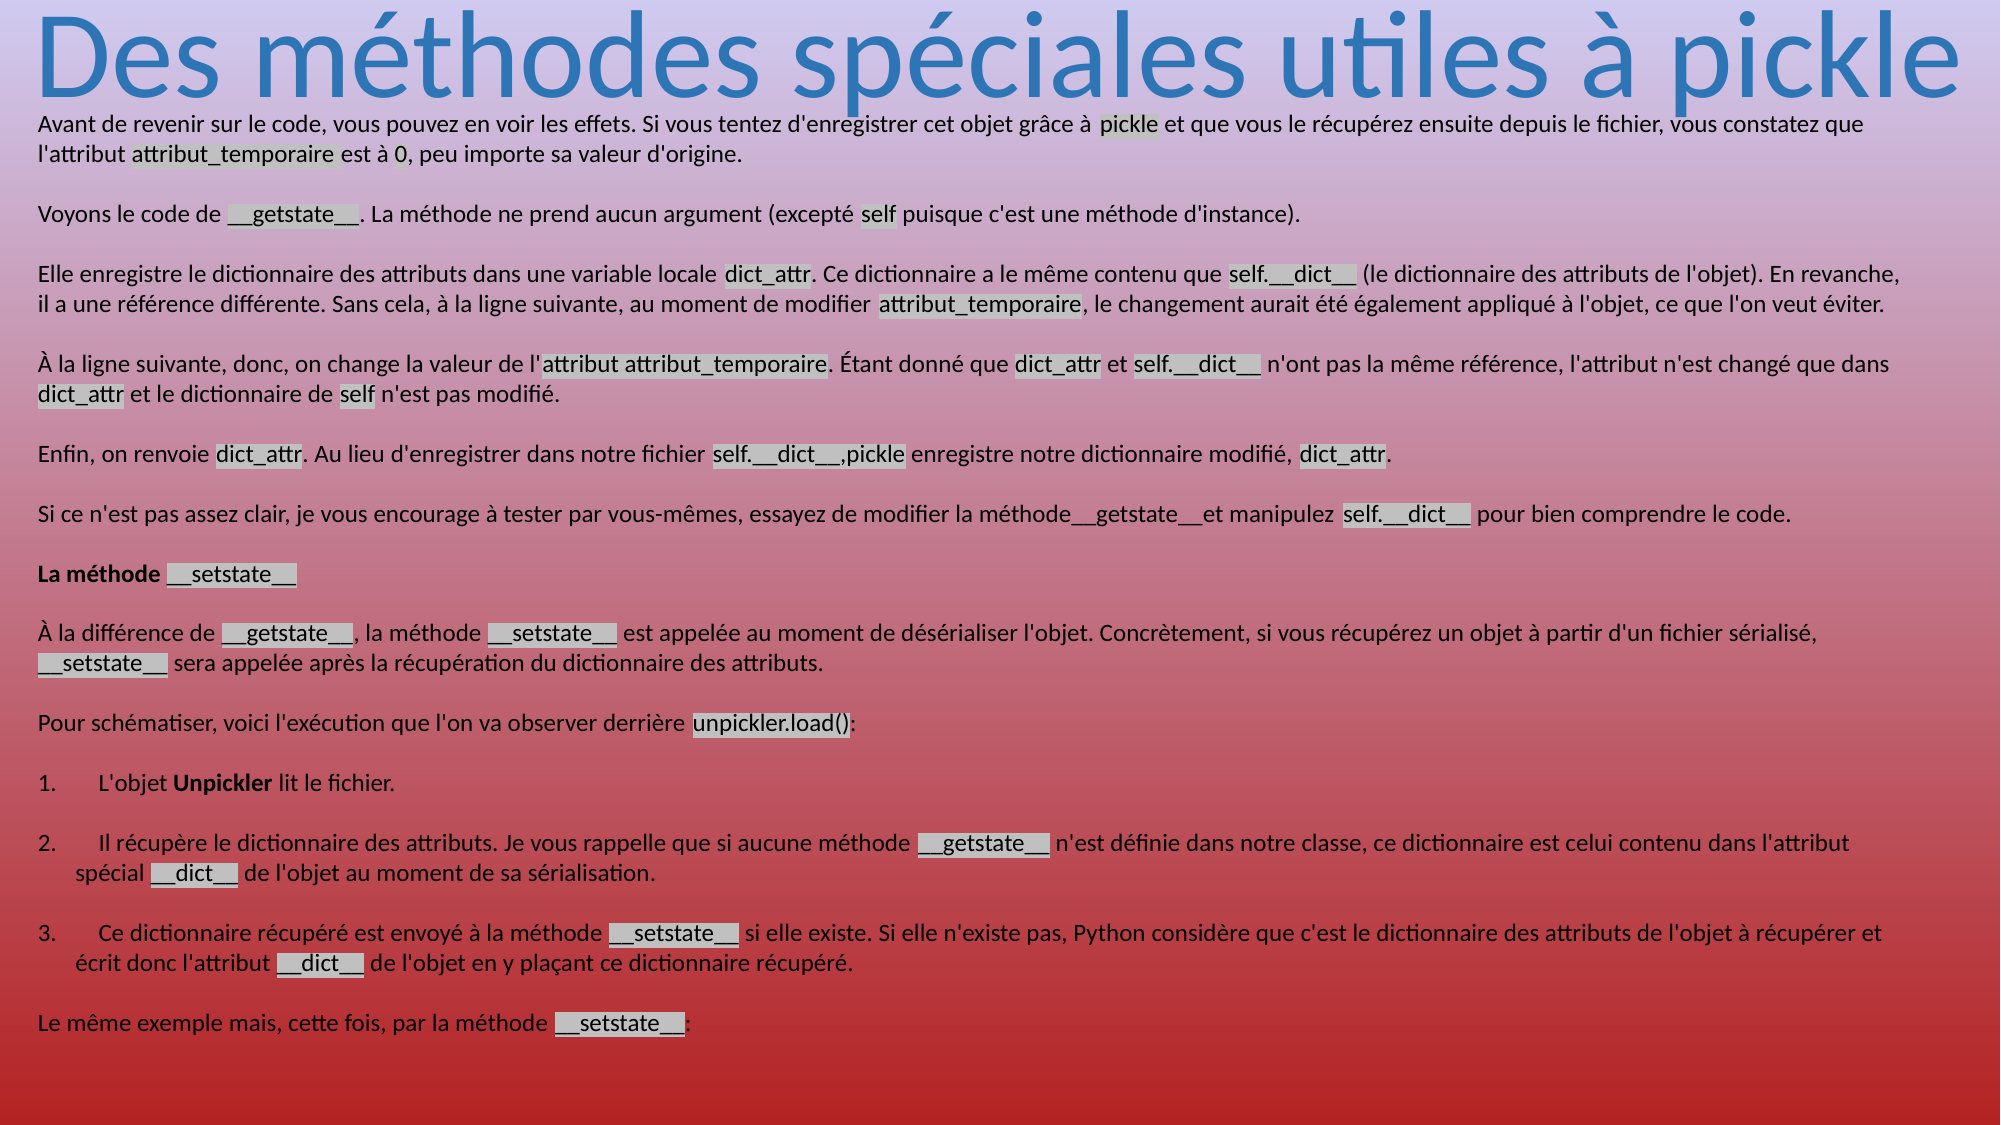

# Des méthodes spéciales utiles à pickle
Avant de revenir sur le code, vous pouvez en voir les effets. Si vous tentez d'enregistrer cet objet grâce à pickle et que vous le récupérez ensuite depuis le fichier, vous constatez que l'attribut attribut_temporaire est à 0, peu importe sa valeur d'origine.

Voyons le code de __getstate__. La méthode ne prend aucun argument (excepté self puisque c'est une méthode d'instance).

Elle enregistre le dictionnaire des attributs dans une variable locale dict_attr. Ce dictionnaire a le même contenu que self.__dict__ (le dictionnaire des attributs de l'objet). En revanche, il a une référence différente. Sans cela, à la ligne suivante, au moment de modifier attribut_temporaire, le changement aurait été également appliqué à l'objet, ce que l'on veut éviter.

À la ligne suivante, donc, on change la valeur de l'attribut attribut_temporaire. Étant donné que dict_attr et self.__dict__ n'ont pas la même référence, l'attribut n'est changé que dans dict_attr et le dictionnaire de self n'est pas modifié.

Enfin, on renvoie dict_attr. Au lieu d'enregistrer dans notre fichier self.__dict__,pickle enregistre notre dictionnaire modifié, dict_attr.

Si ce n'est pas assez clair, je vous encourage à tester par vous-mêmes, essayez de modifier la méthode__getstate__et manipulez self.__dict__ pour bien comprendre le code.

La méthode __setstate__

À la différence de __getstate__, la méthode __setstate__ est appelée au moment de désérialiser l'objet. Concrètement, si vous récupérez un objet à partir d'un fichier sérialisé, __setstate__ sera appelée après la récupération du dictionnaire des attributs.

Pour schématiser, voici l'exécution que l'on va observer derrière unpickler.load():

    L'objet Unpickler lit le fichier.

    Il récupère le dictionnaire des attributs. Je vous rappelle que si aucune méthode __getstate__ n'est définie dans notre classe, ce dictionnaire est celui contenu dans l'attribut spécial __dict__ de l'objet au moment de sa sérialisation.

    Ce dictionnaire récupéré est envoyé à la méthode __setstate__ si elle existe. Si elle n'existe pas, Python considère que c'est le dictionnaire des attributs de l'objet à récupérer et écrit donc l'attribut __dict__ de l'objet en y plaçant ce dictionnaire récupéré.

Le même exemple mais, cette fois, par la méthode __setstate__:

267